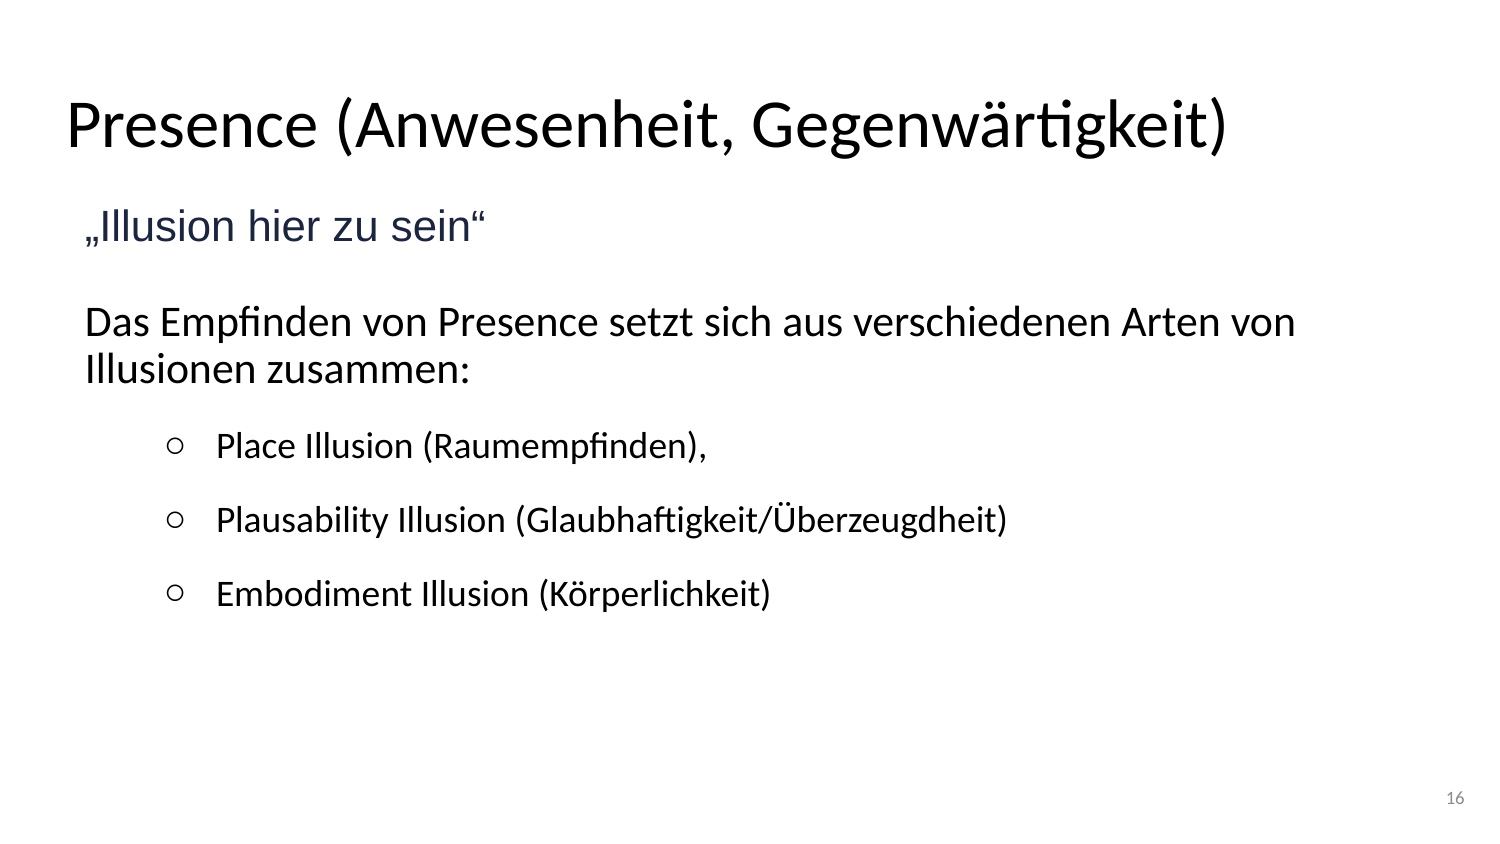

# Presence (Anwesenheit, Gegenwärtigkeit)
„Illusion hier zu sein“

Das Empfinden von Presence setzt sich aus verschiedenen Arten von Illusionen zusammen:
Place Illusion (Raumempfinden),
Plausability Illusion (Glaubhaftigkeit/Überzeugdheit)
Embodiment Illusion (Körperlichkeit)
16